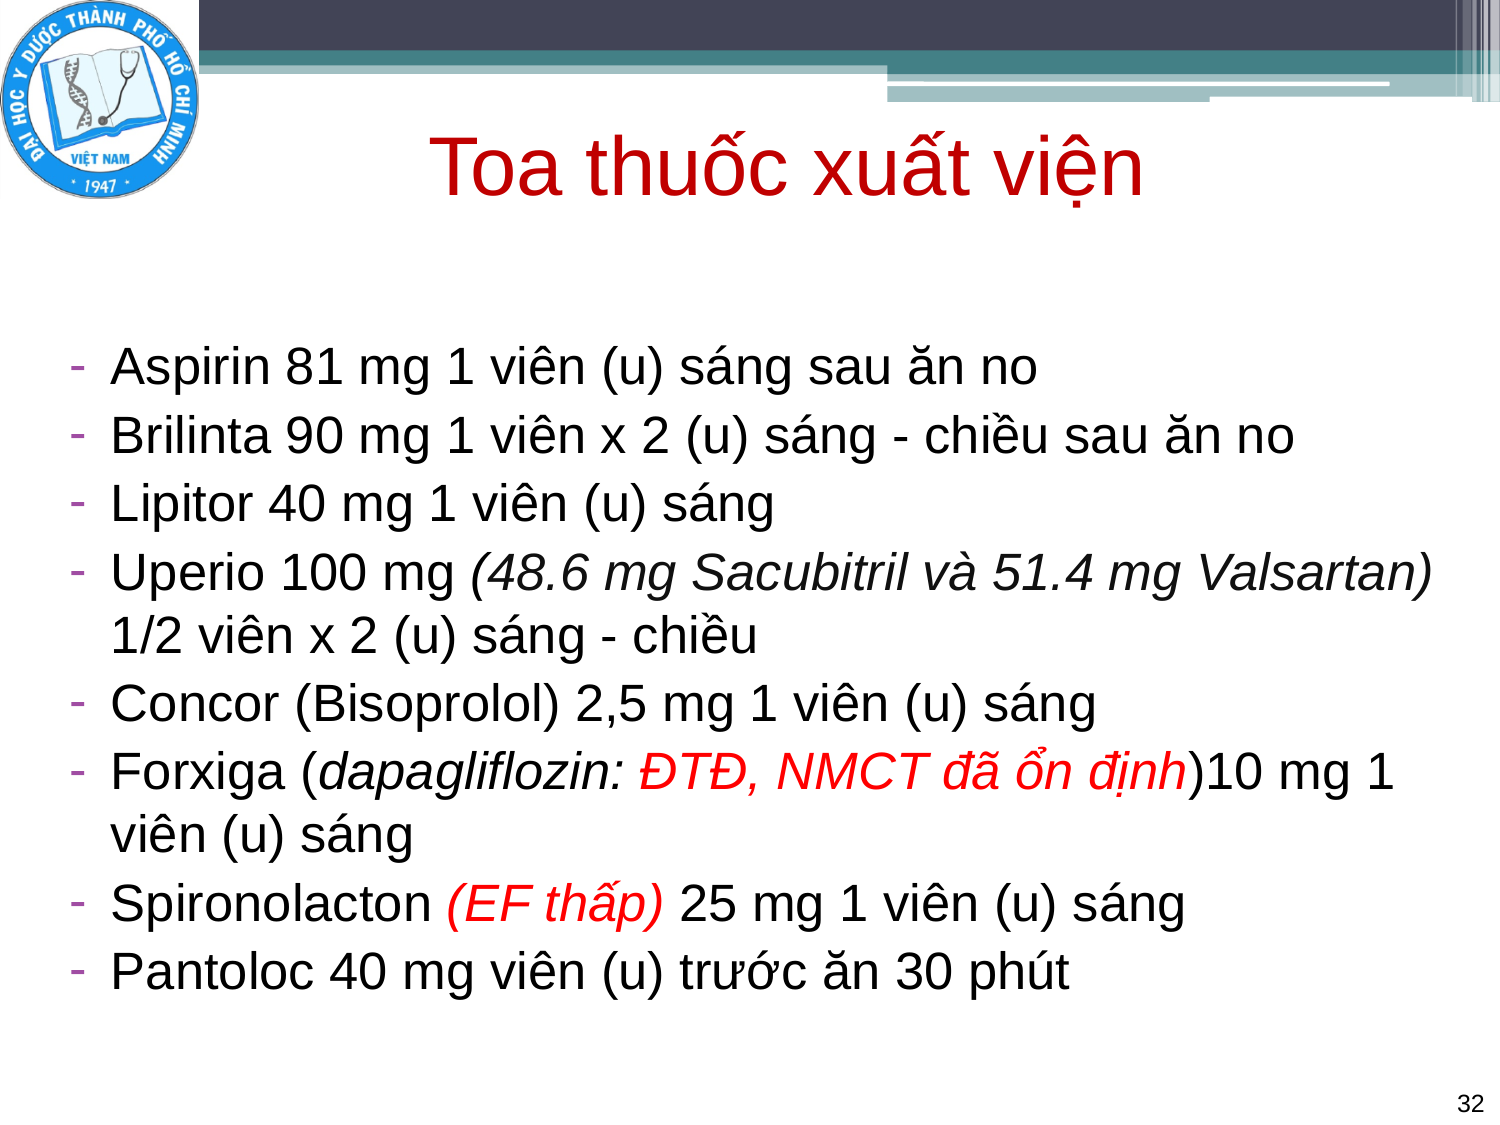

# Toa thuốc xuất viện
Aspirin 81 mg 1 viên (u) sáng sau ăn no
Brilinta 90 mg 1 viên x 2 (u) sáng - chiều sau ăn no
Lipitor 40 mg 1 viên (u) sáng
Uperio 100 mg (48.6 mg Sacubitril và 51.4 mg Valsartan) 1/2 viên x 2 (u) sáng - chiều
Concor (Bisoprolol) 2,5 mg 1 viên (u) sáng
Forxiga (dapagliflozin: ĐTĐ, NMCT đã ổn định)10 mg 1 viên (u) sáng
Spironolacton (EF thấp) 25 mg 1 viên (u) sáng
Pantoloc 40 mg viên (u) trước ăn 30 phút

32